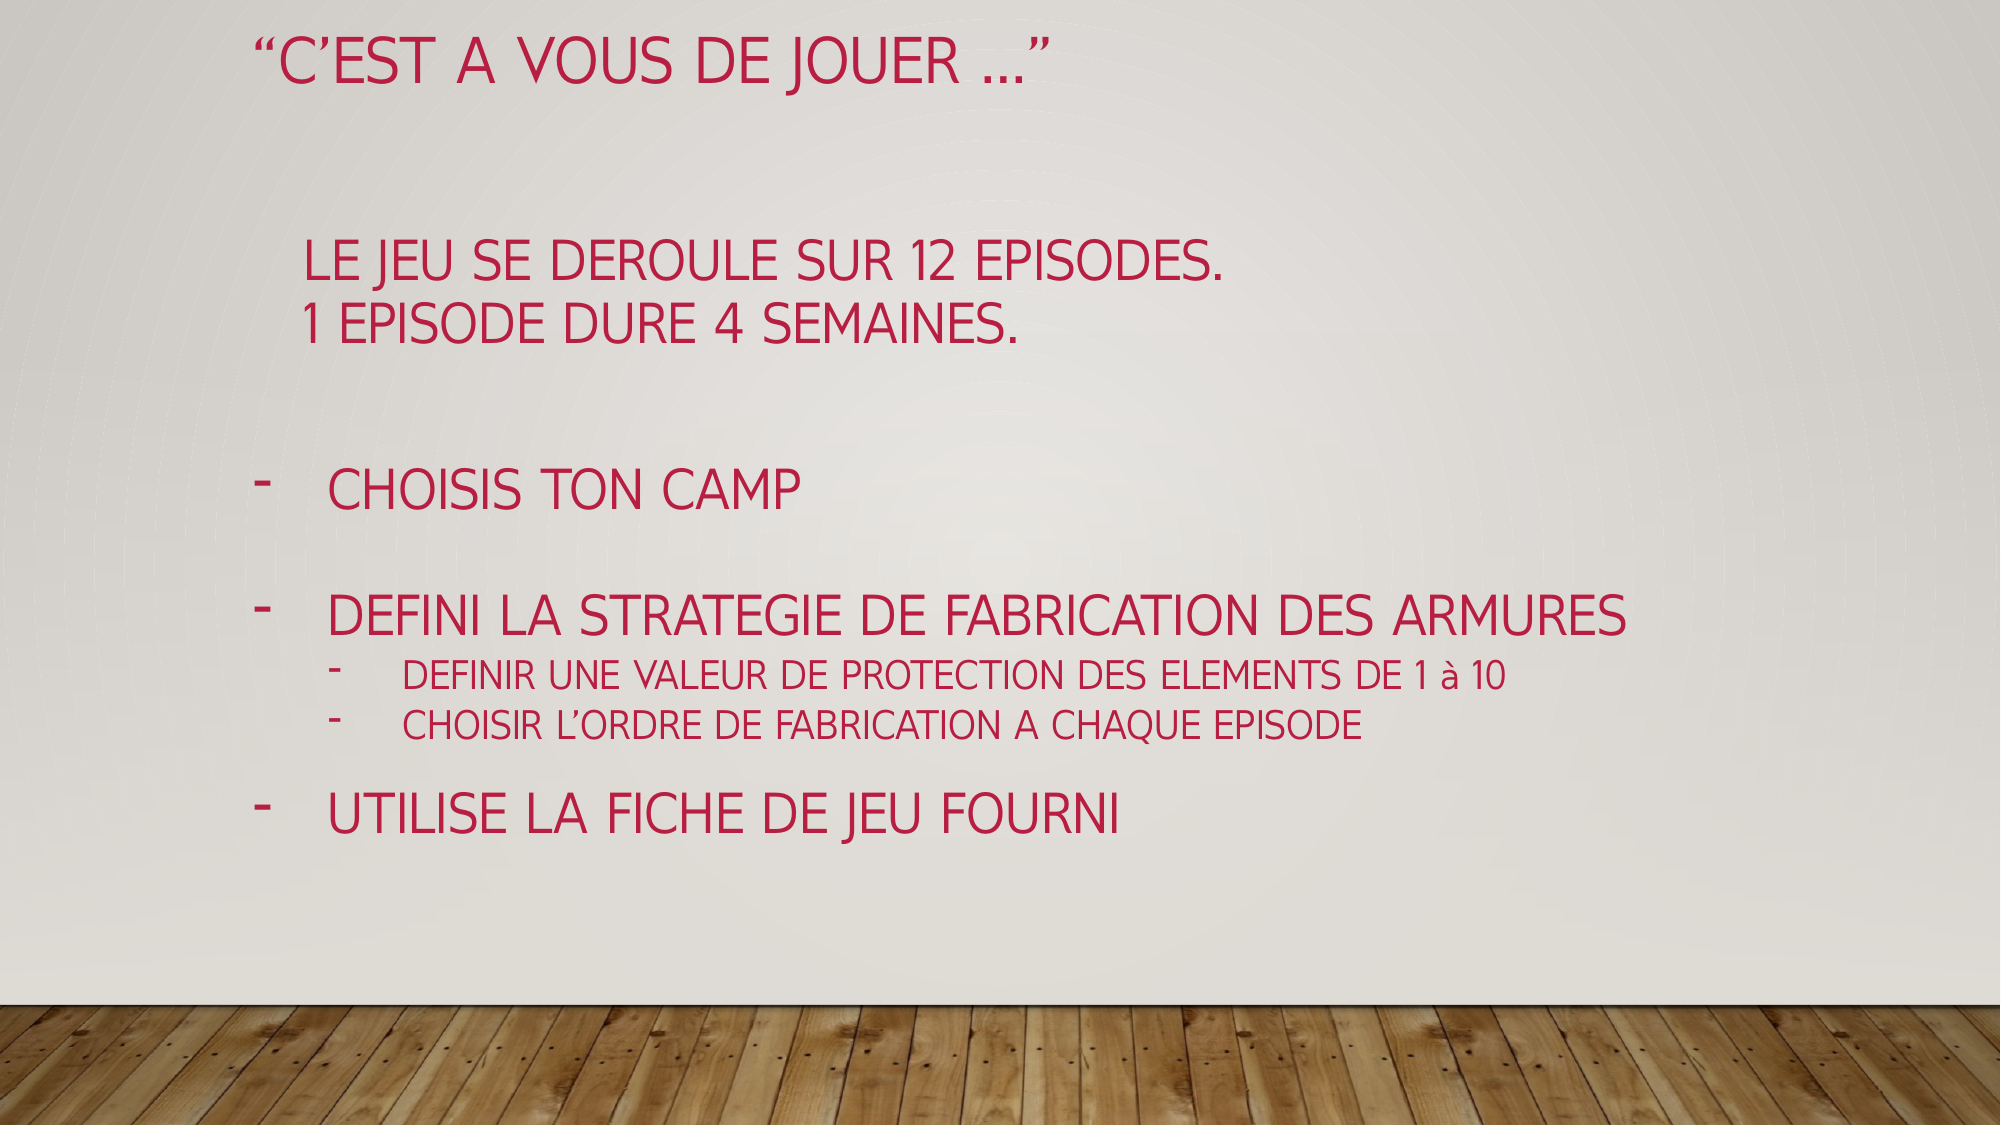

“C’est a vous de JOUER …”
LE JEU SE DEROULE SUR 12 EPISODES.
1 EPISODE DURE 4 SEMAINES.
Choisis ton CAMP

Defini la strategie de fabrication des armurES
DEFINIR UNE VALEUR DE PROTECTION DES ELEMENTS DE 1 à 10
CHOISIR L’ORDRE DE FABRICATION A CHAQUE EPISODE

UTILISE LA FICHE DE JEU FOURNI